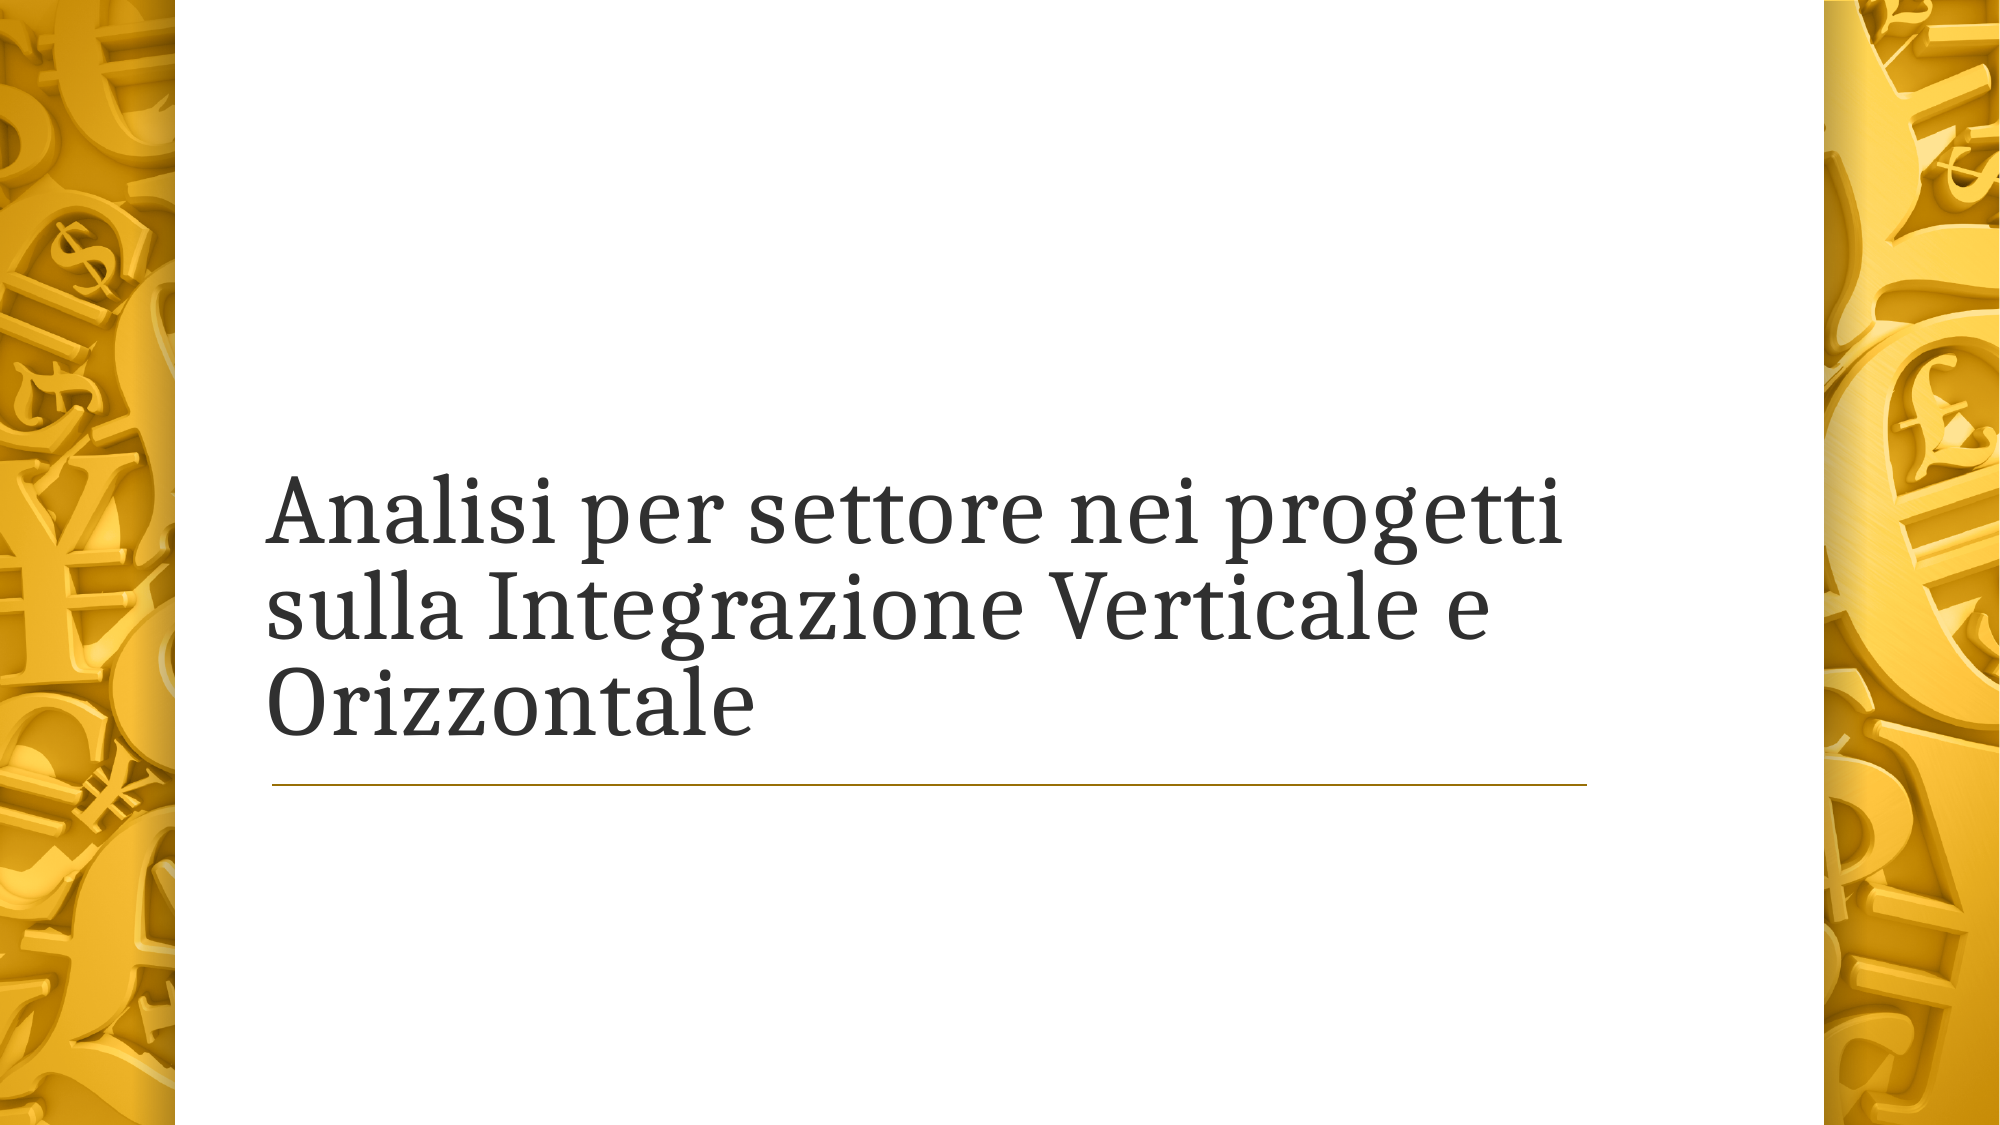

# Analisi per settore nei progetti sulla Integrazione Verticale e Orizzontale